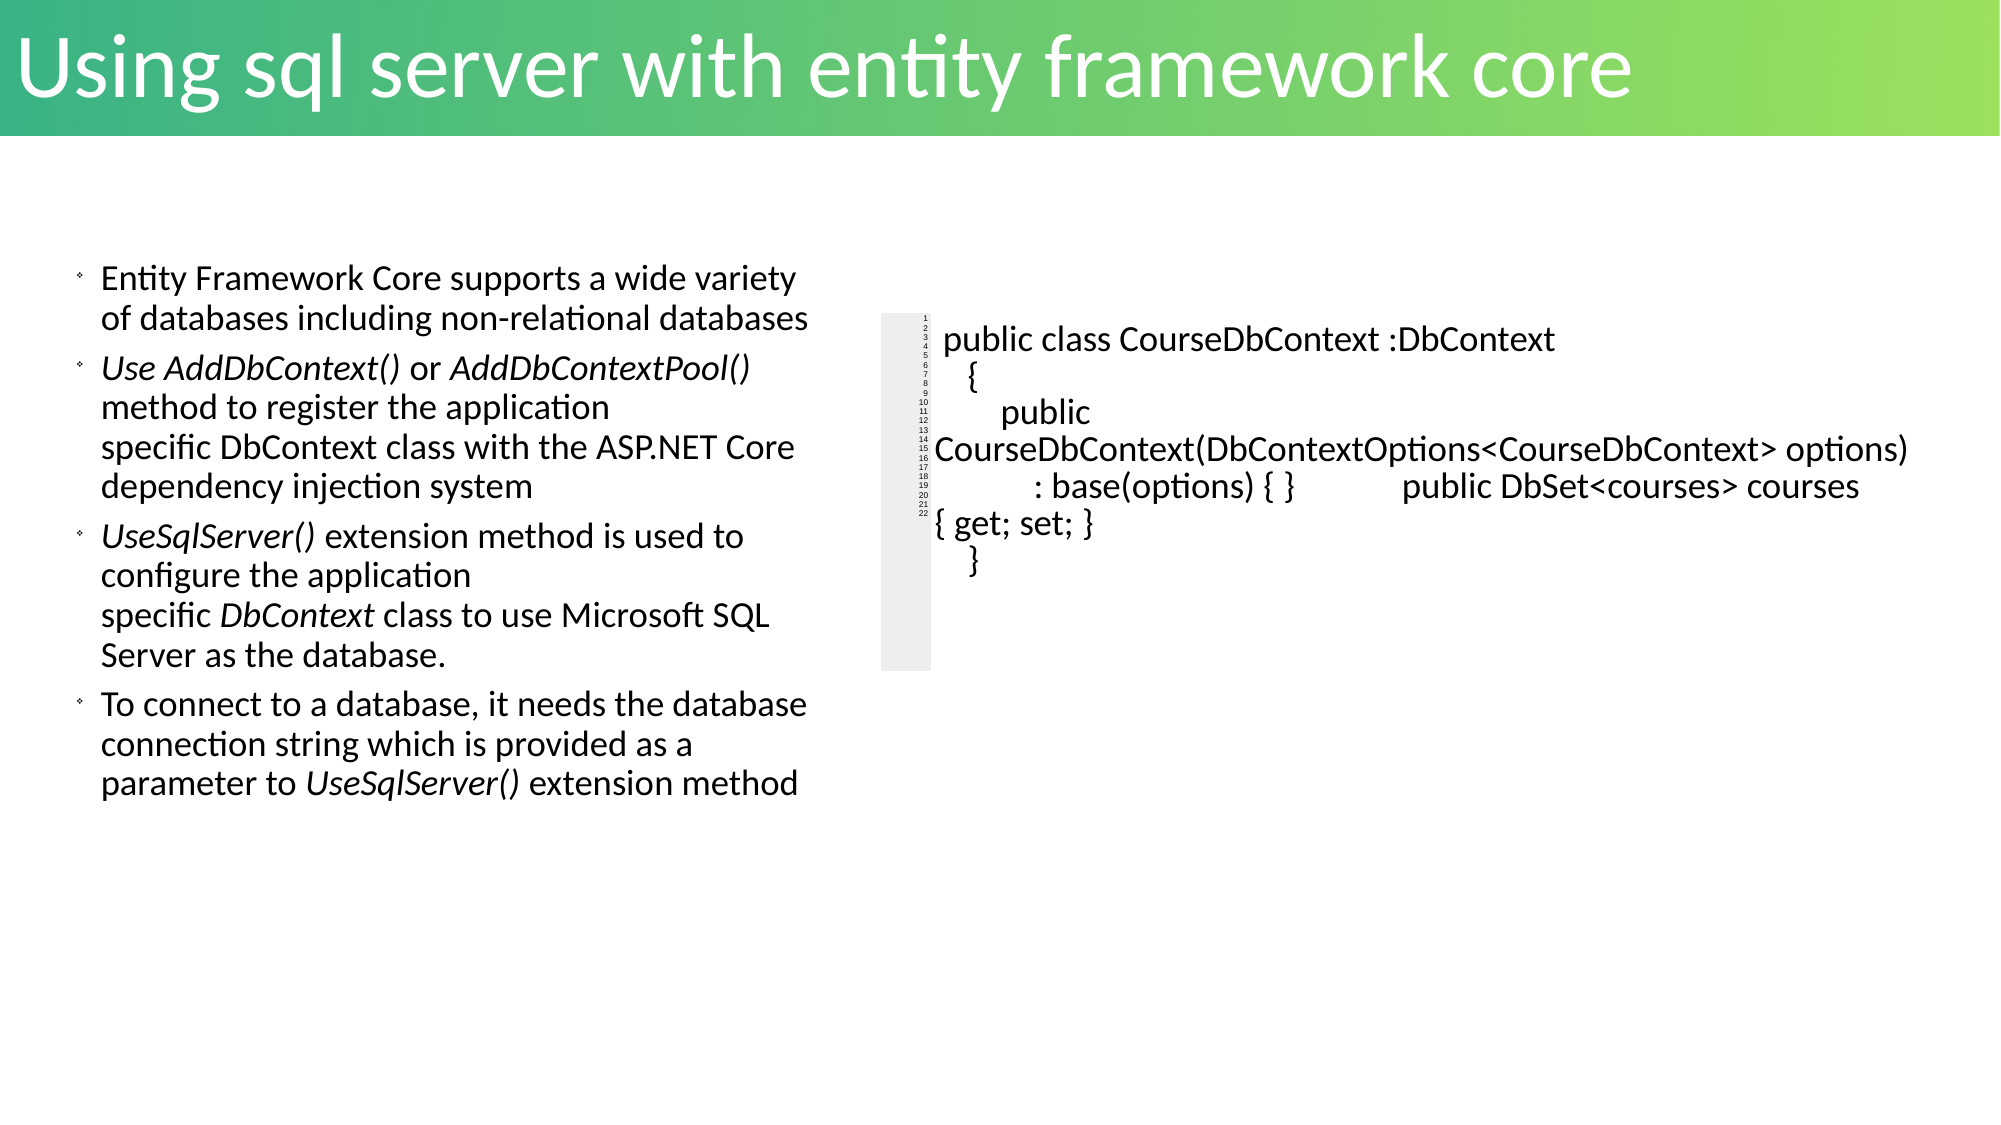

# Using sql server with entity framework core
Entity Framework Core supports a wide variety of databases including non-relational databases
Use AddDbContext() or AddDbContextPool()   method to register the application specific DbContext class with the ASP.NET Core dependency injection system
UseSqlServer() extension method is used to configure the application  specific DbContext class to use Microsoft SQL Server as the database.
To connect to a database, it needs the database connection string which is provided as a parameter to UseSqlServer() extension method

| 1 2 3 4 5 6 7 8 9 10 11 12 13 14 15 16 17 18 19 20 21 22 | public class CourseDbContext :DbContext { public CourseDbContext(DbContextOptions<CourseDbContext> options) : base(options) { } public DbSet<courses> courses { get; set; } } |
| --- | --- |